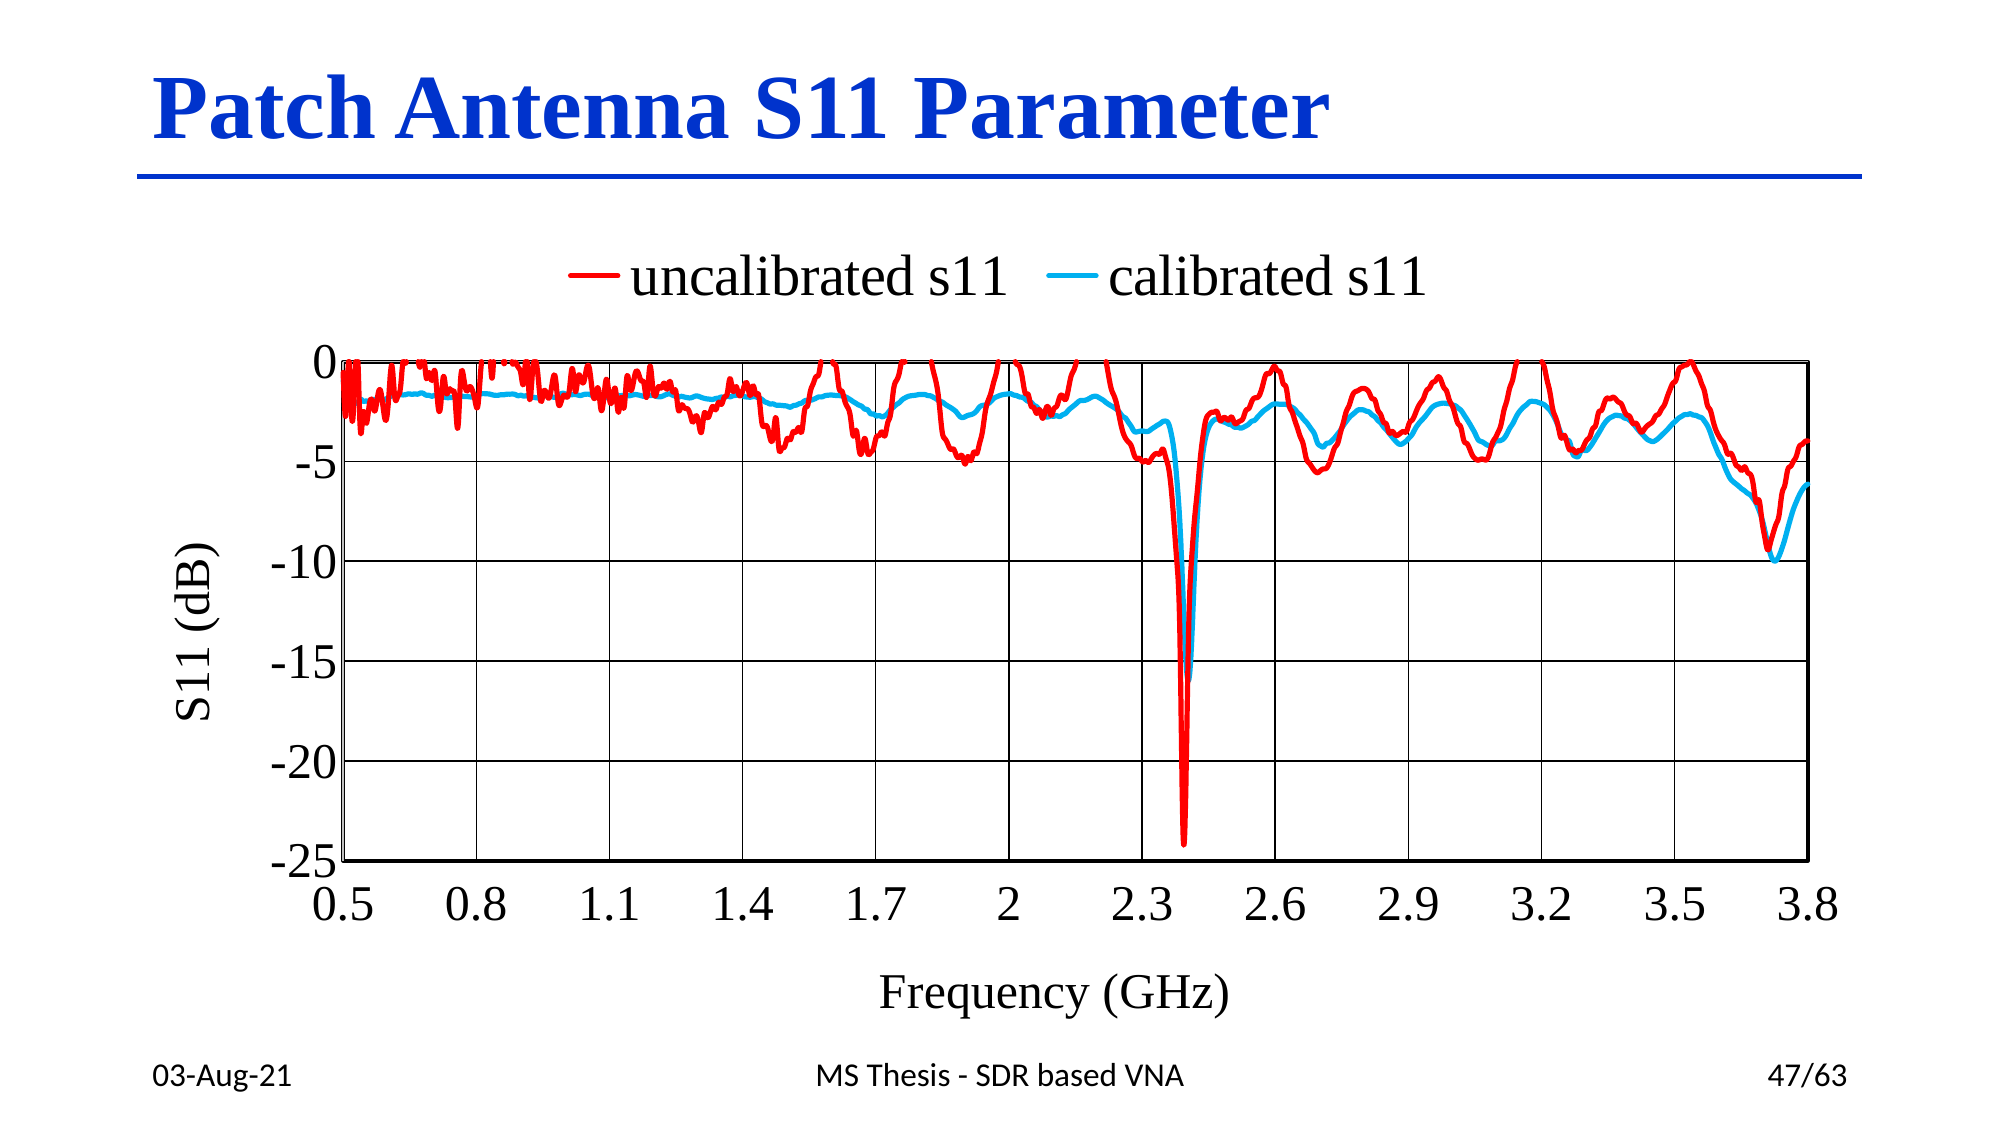

# Patch Antenna S11 Parameter

### Chart

| Category | uncalibrated s11 | calibrated s11 |
|---|---|---|
03-Aug-21
MS Thesis - SDR based VNA
47/63